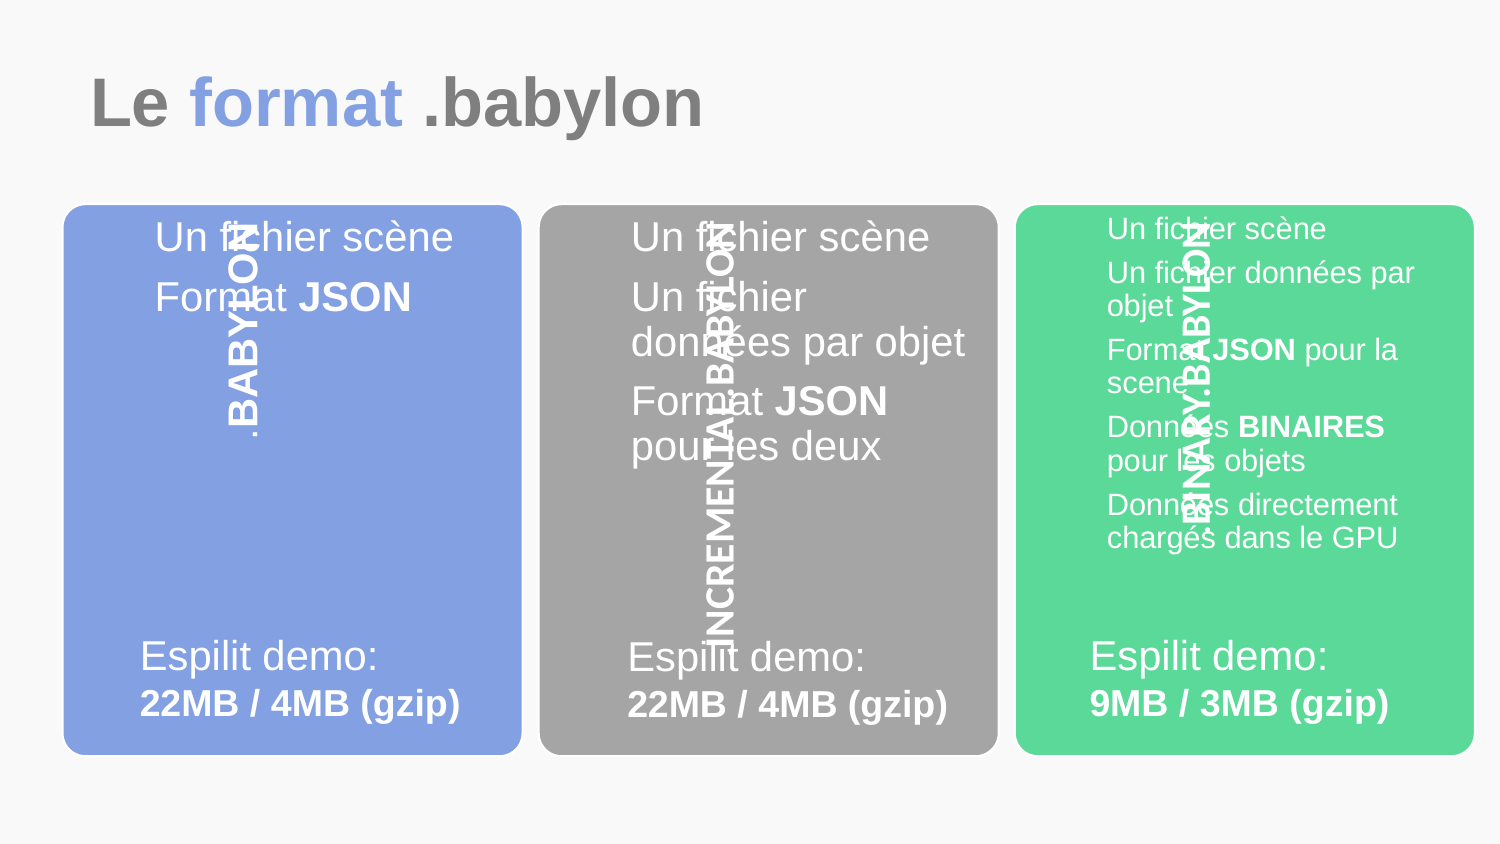

# Le format .babylon
.BABYLON
Un fichier scène
Format JSON

.INCREMENTAL.BABYLON
Un fichier scène
Un fichier données par objet
Format JSON pour les deux
.BINARY.BABYLON
Un fichier scène
Un fichier données par objet
Format JSON pour la scene
Données BINAIRES pour les objets
Données directement chargés dans le GPU
Espilit demo: 22MB / 4MB (gzip)
Espilit demo:   9MB / 3MB (gzip)
Espilit demo: 22MB / 4MB (gzip)